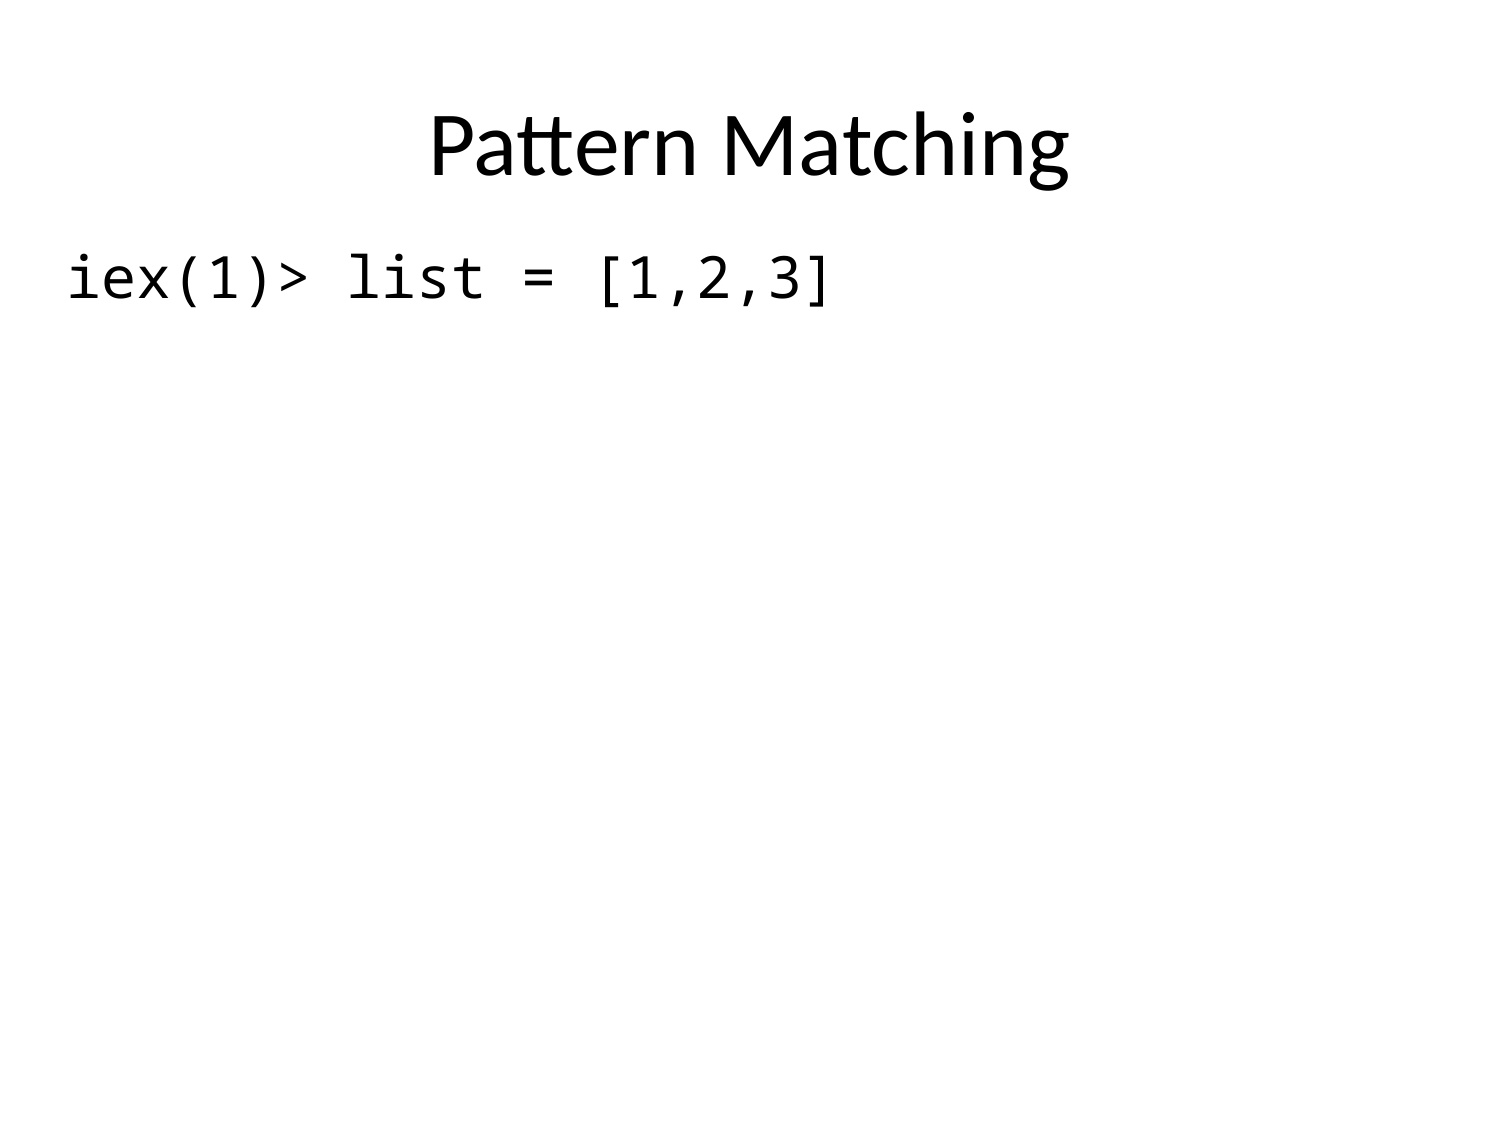

# Pattern Matching
iex(1)> list = [1,2,3]